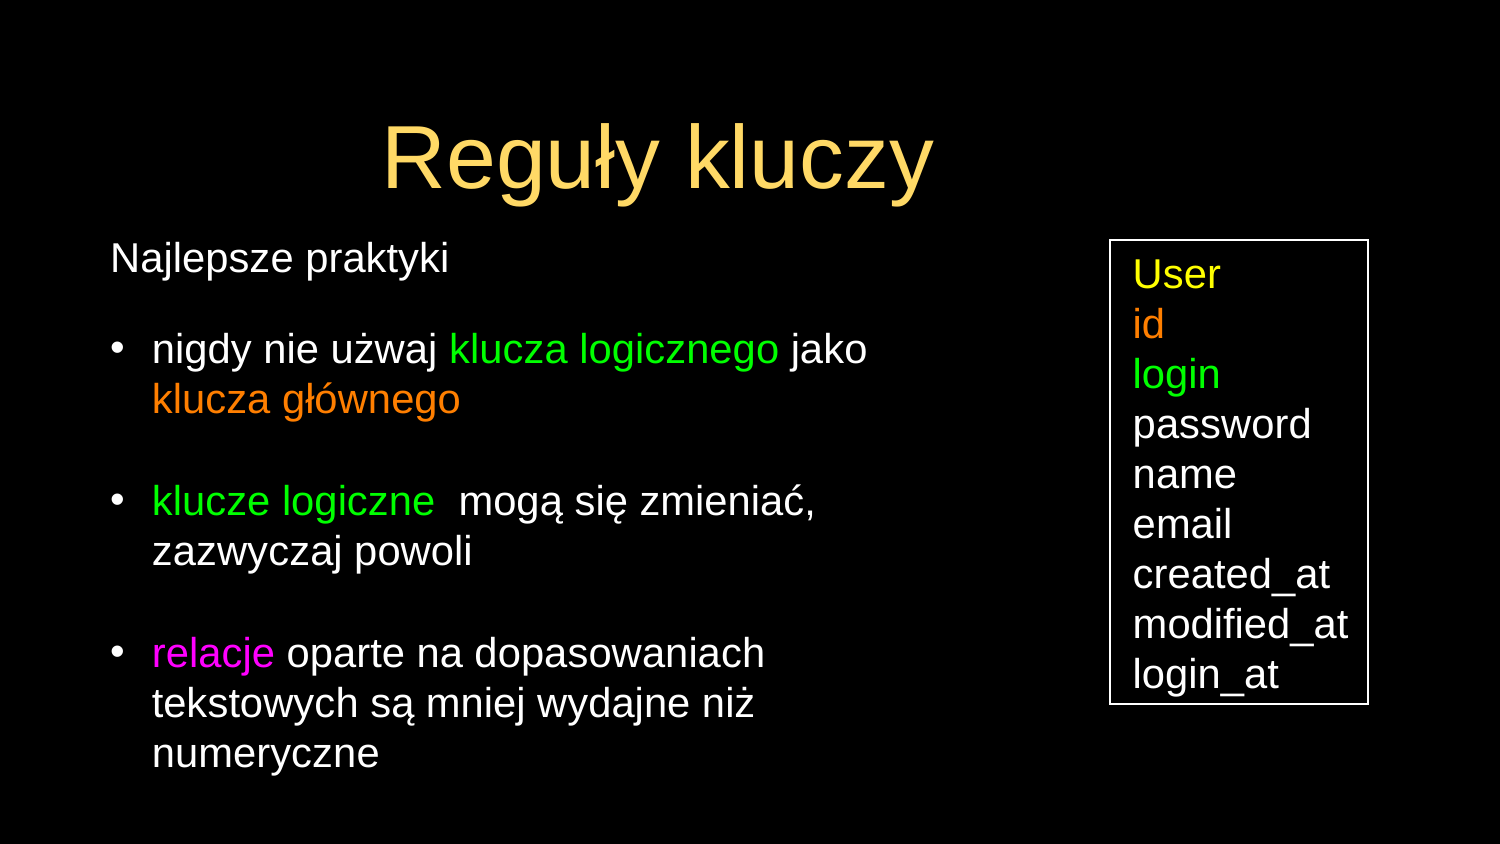

# Reguły kluczy
Najlepsze praktyki
nigdy nie użwaj klucza logicznego jako klucza głównego
klucze logiczne  mogą się zmieniać, zazwyczaj powoli
relacje oparte na dopasowaniach tekstowych są mniej wydajne niż numeryczne
  User
  id
  login
  password
  name
  email
  created_at
  modified_at
  login_at